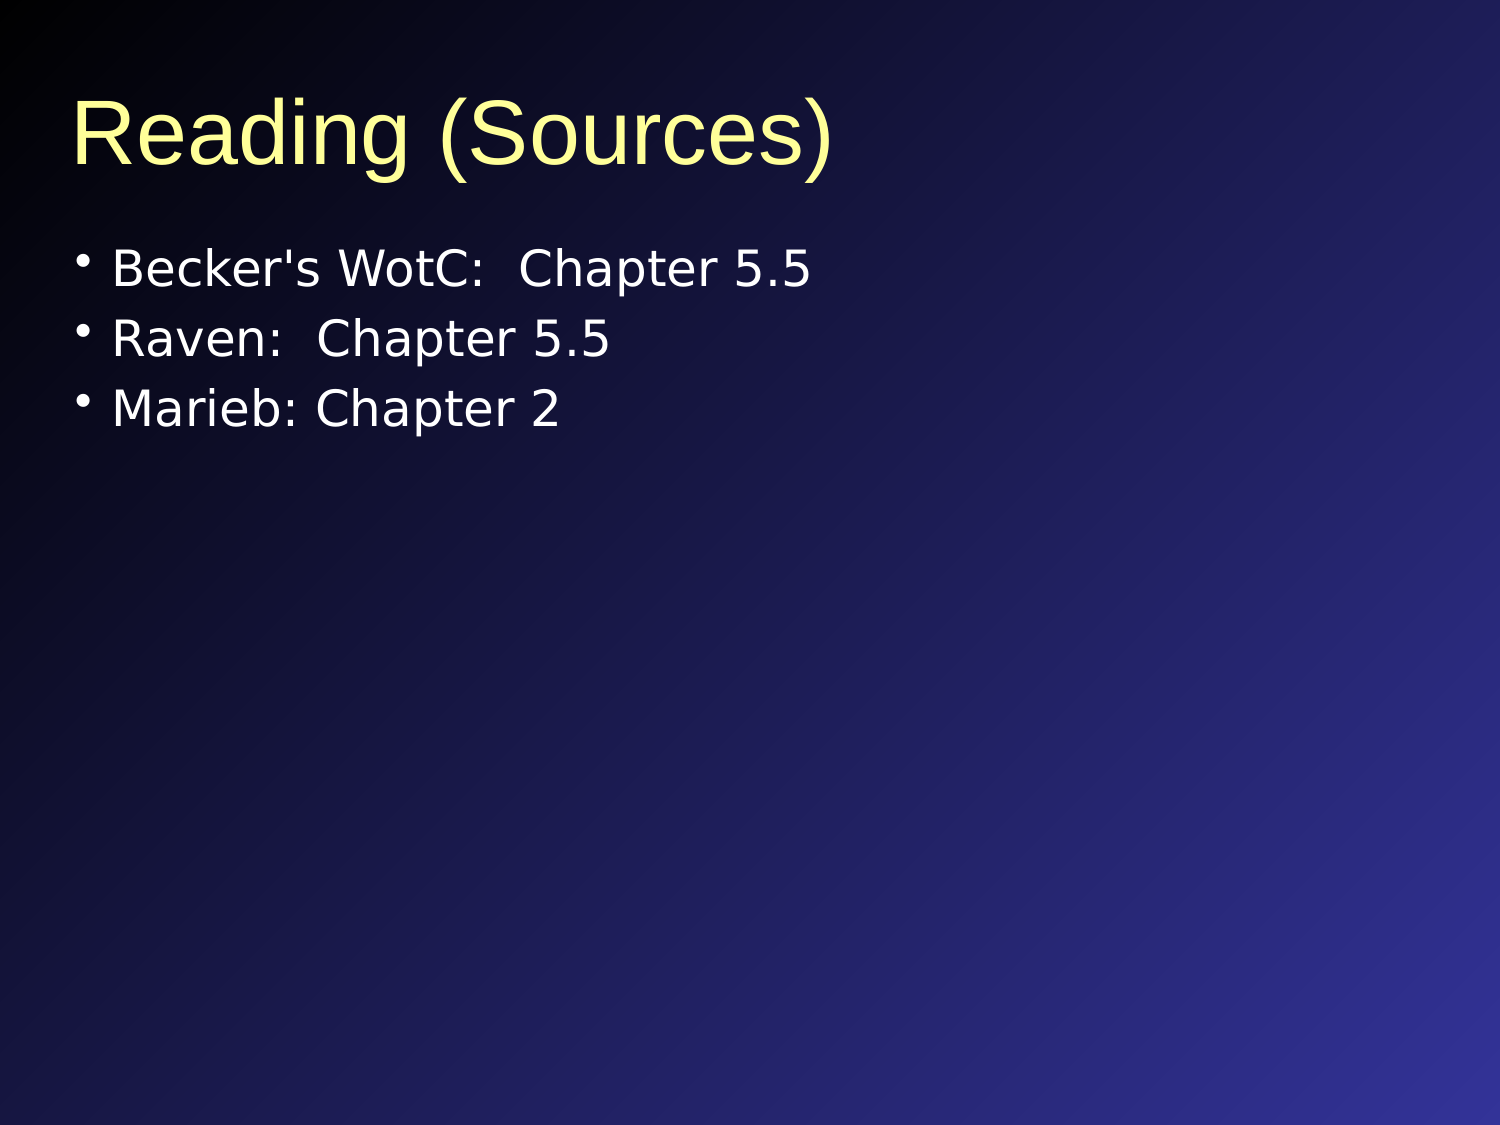

# Reading (Sources)
Becker's WotC:  Chapter 5.5
Raven:  Chapter 5.5
Marieb: Chapter 2